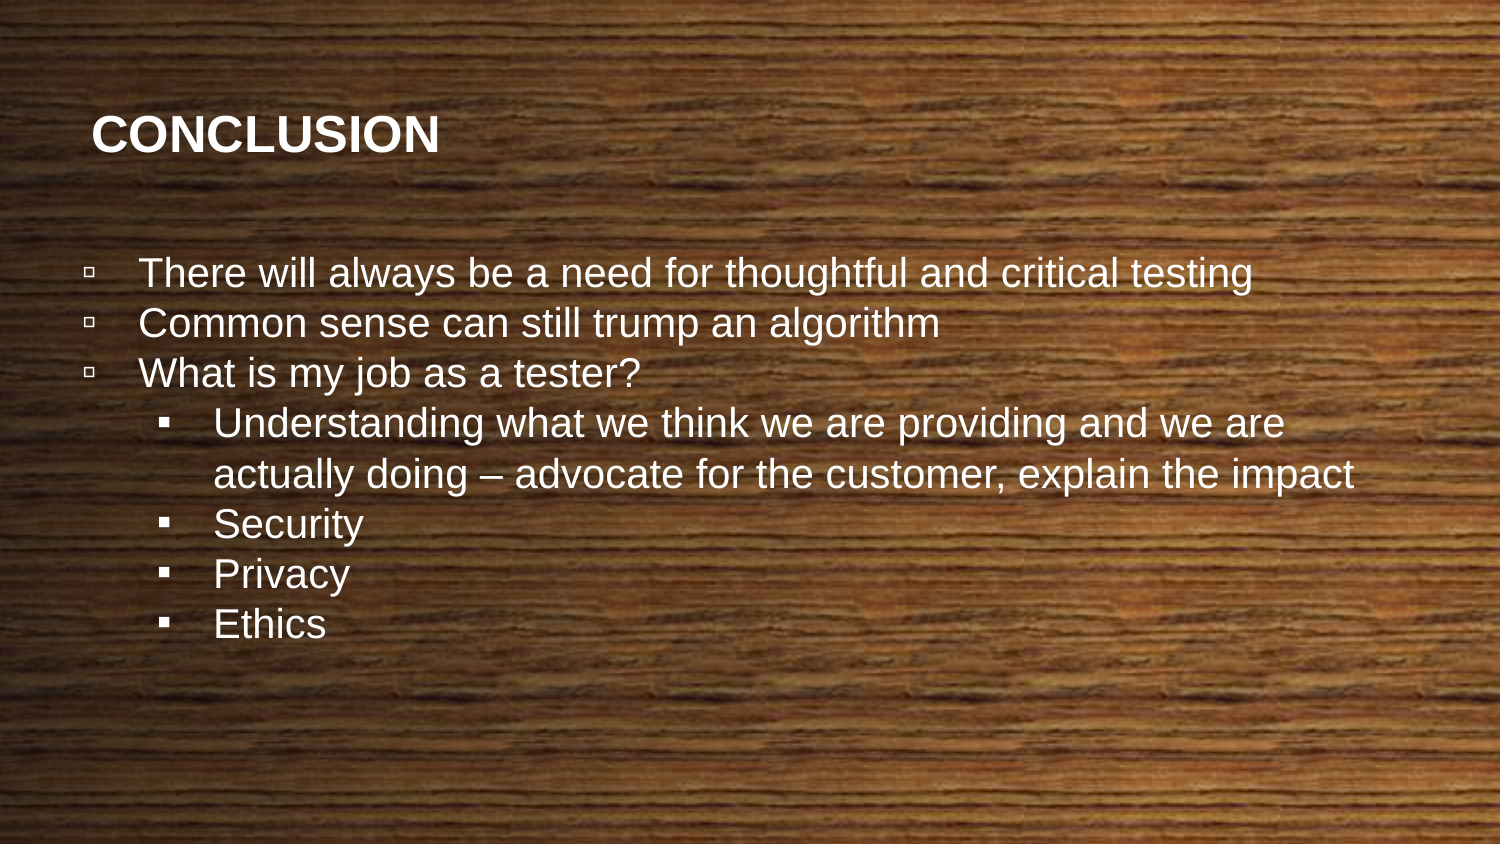

CONCLUSION
There will always be a need for thoughtful and critical testing
Common sense can still trump an algorithm
What is my job as a tester?
Understanding what we think we are providing and we are actually doing – advocate for the customer, explain the impact
Security
Privacy
Ethics